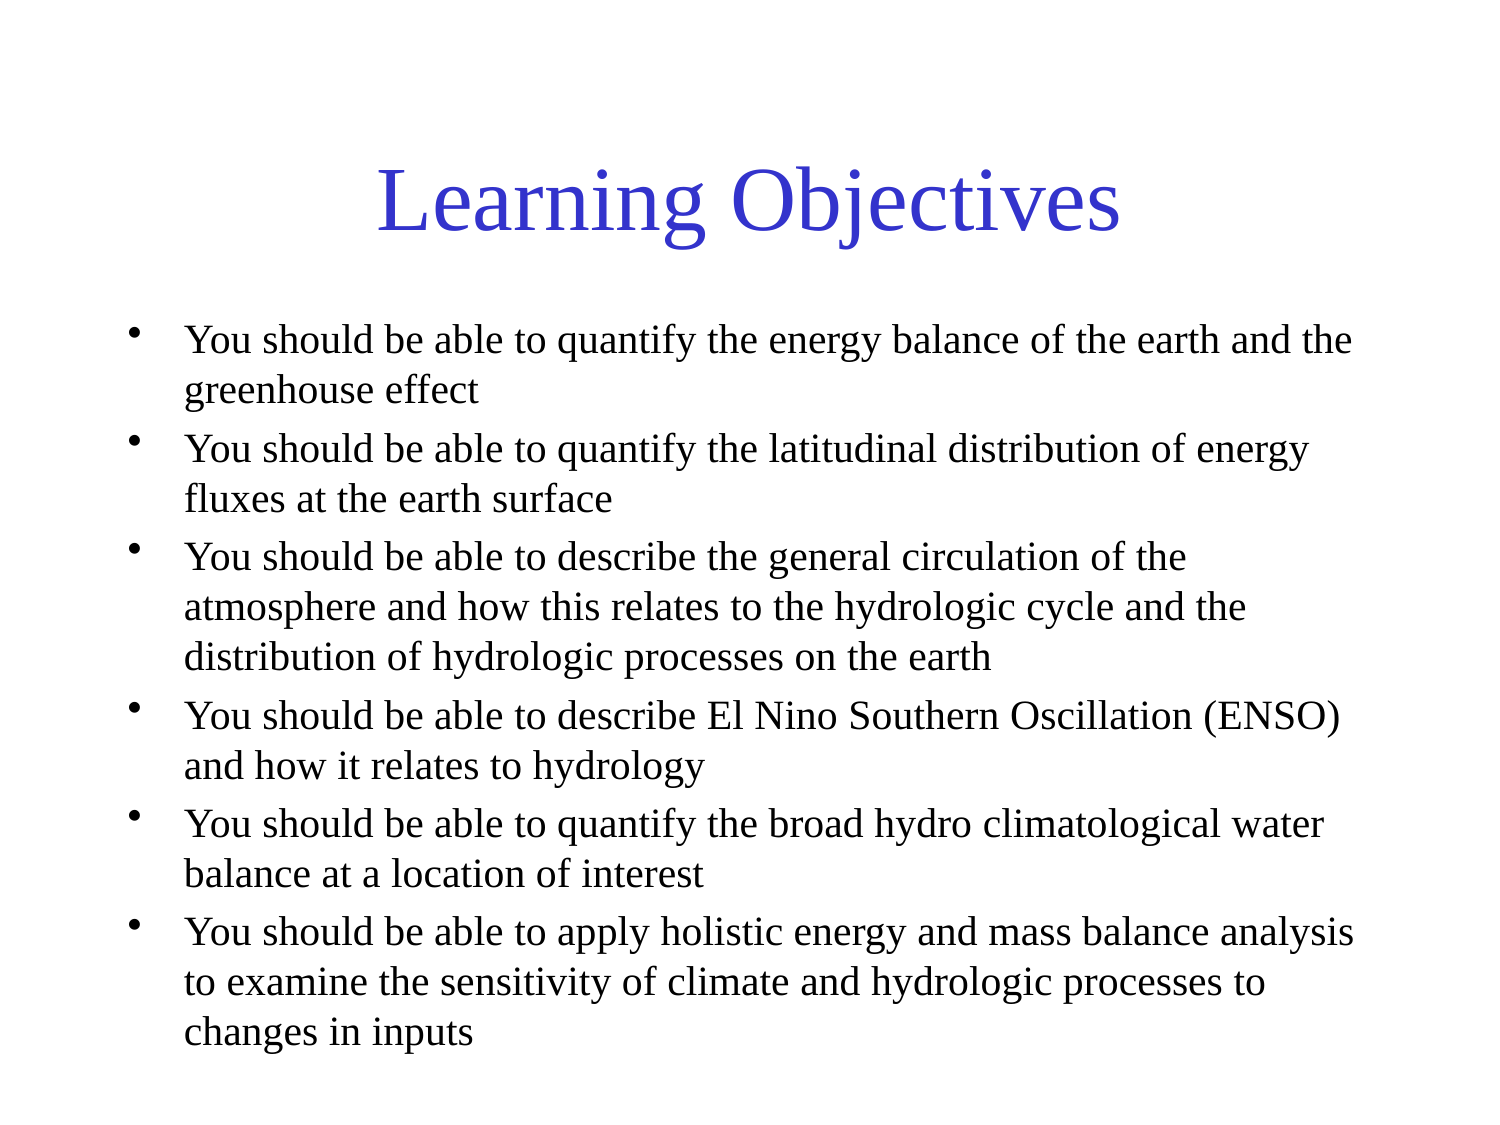

# Learning Objectives
You should be able to quantify the energy balance of the earth and the greenhouse effect
You should be able to quantify the latitudinal distribution of energy fluxes at the earth surface
You should be able to describe the general circulation of the atmosphere and how this relates to the hydrologic cycle and the distribution of hydrologic processes on the earth
You should be able to describe El Nino Southern Oscillation (ENSO) and how it relates to hydrology
You should be able to quantify the broad hydro climatological water balance at a location of interest
You should be able to apply holistic energy and mass balance analysis to examine the sensitivity of climate and hydrologic processes to changes in inputs